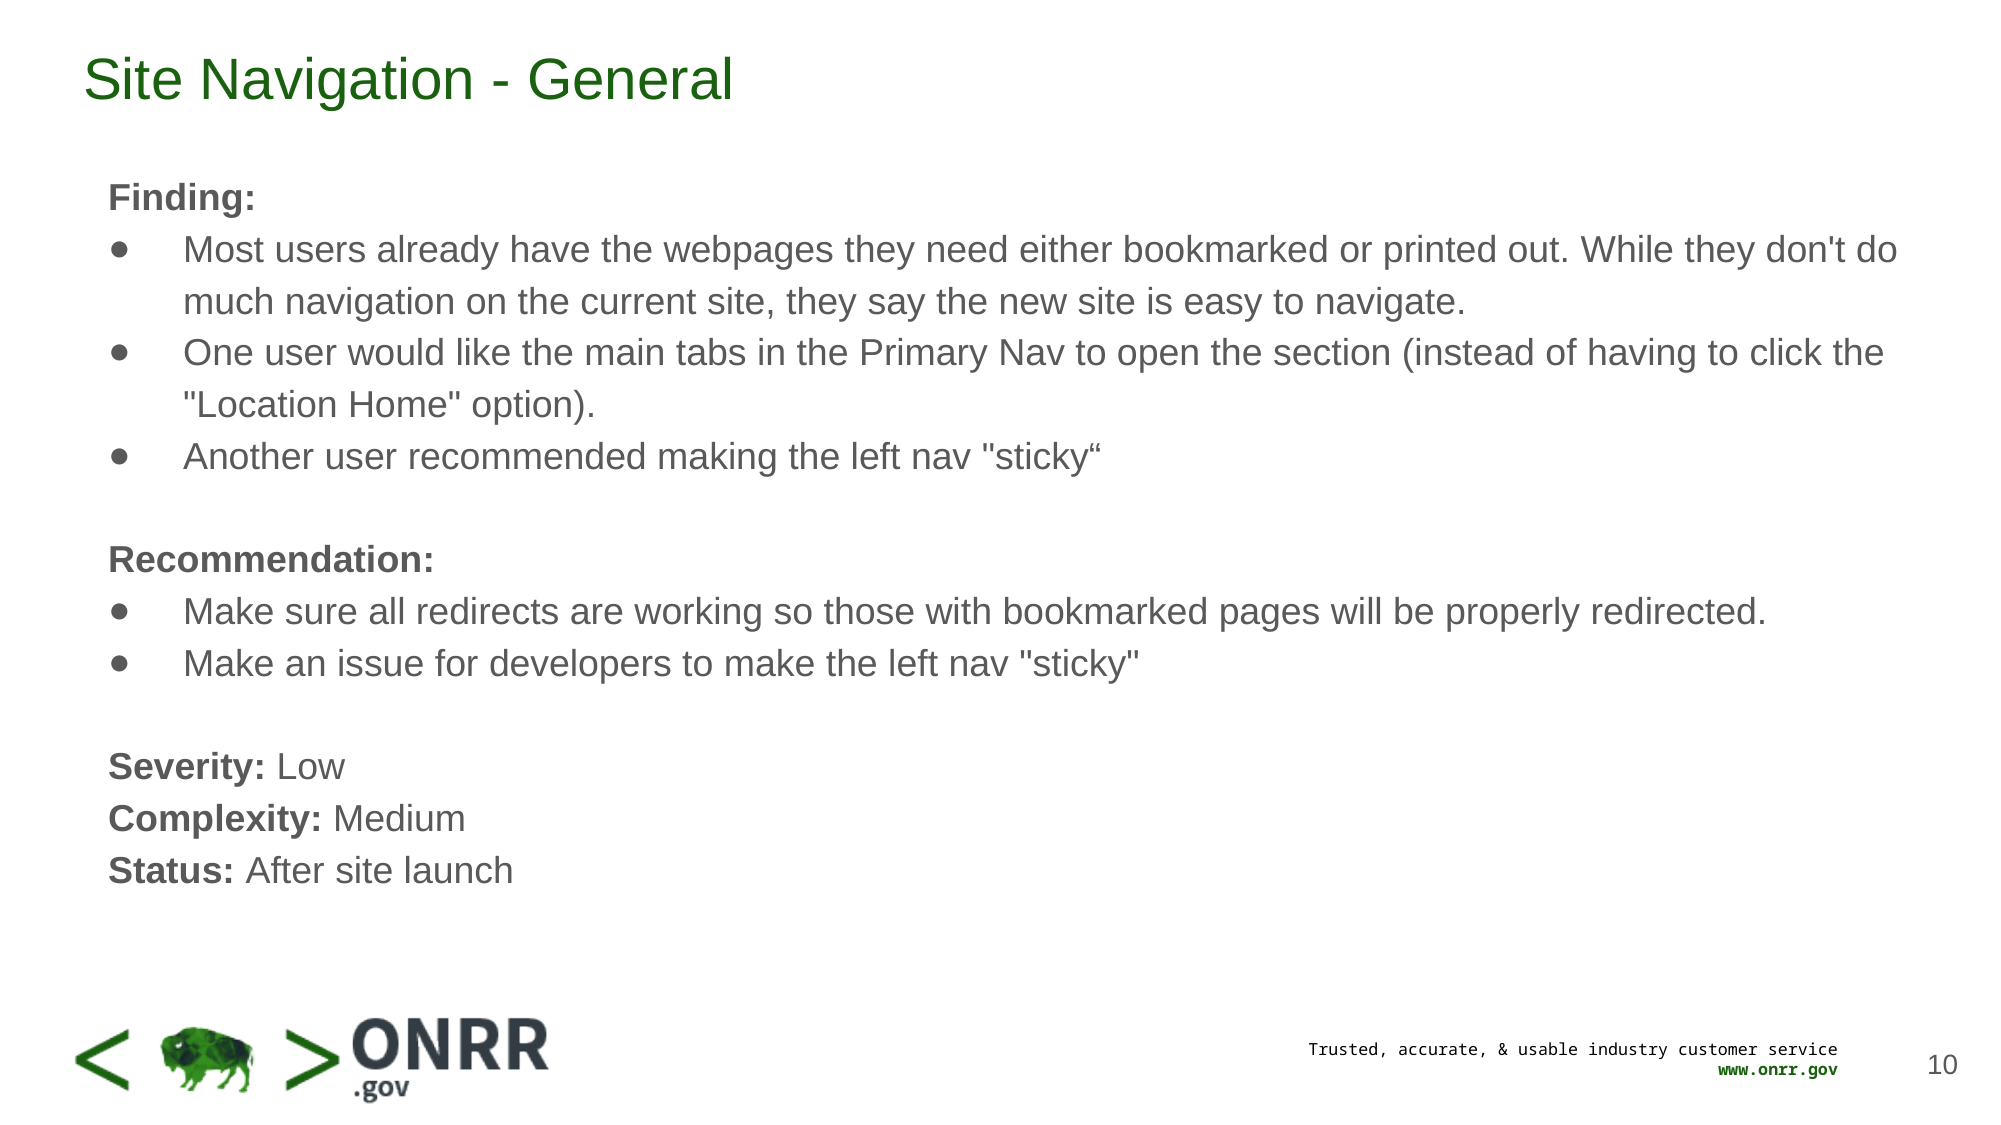

# Site Navigation - General
Finding:
Most users already have the webpages they need either bookmarked or printed out. While they don't do much navigation on the current site, they say the new site is easy to navigate.
One user would like the main tabs in the Primary Nav to open the section (instead of having to click the "Location Home" option).
Another user recommended making the left nav "sticky“

Recommendation:
Make sure all redirects are working so those with bookmarked pages will be properly redirected.
Make an issue for developers to make the left nav "sticky"

Severity: Low
Complexity: Medium
Status: After site launch
10